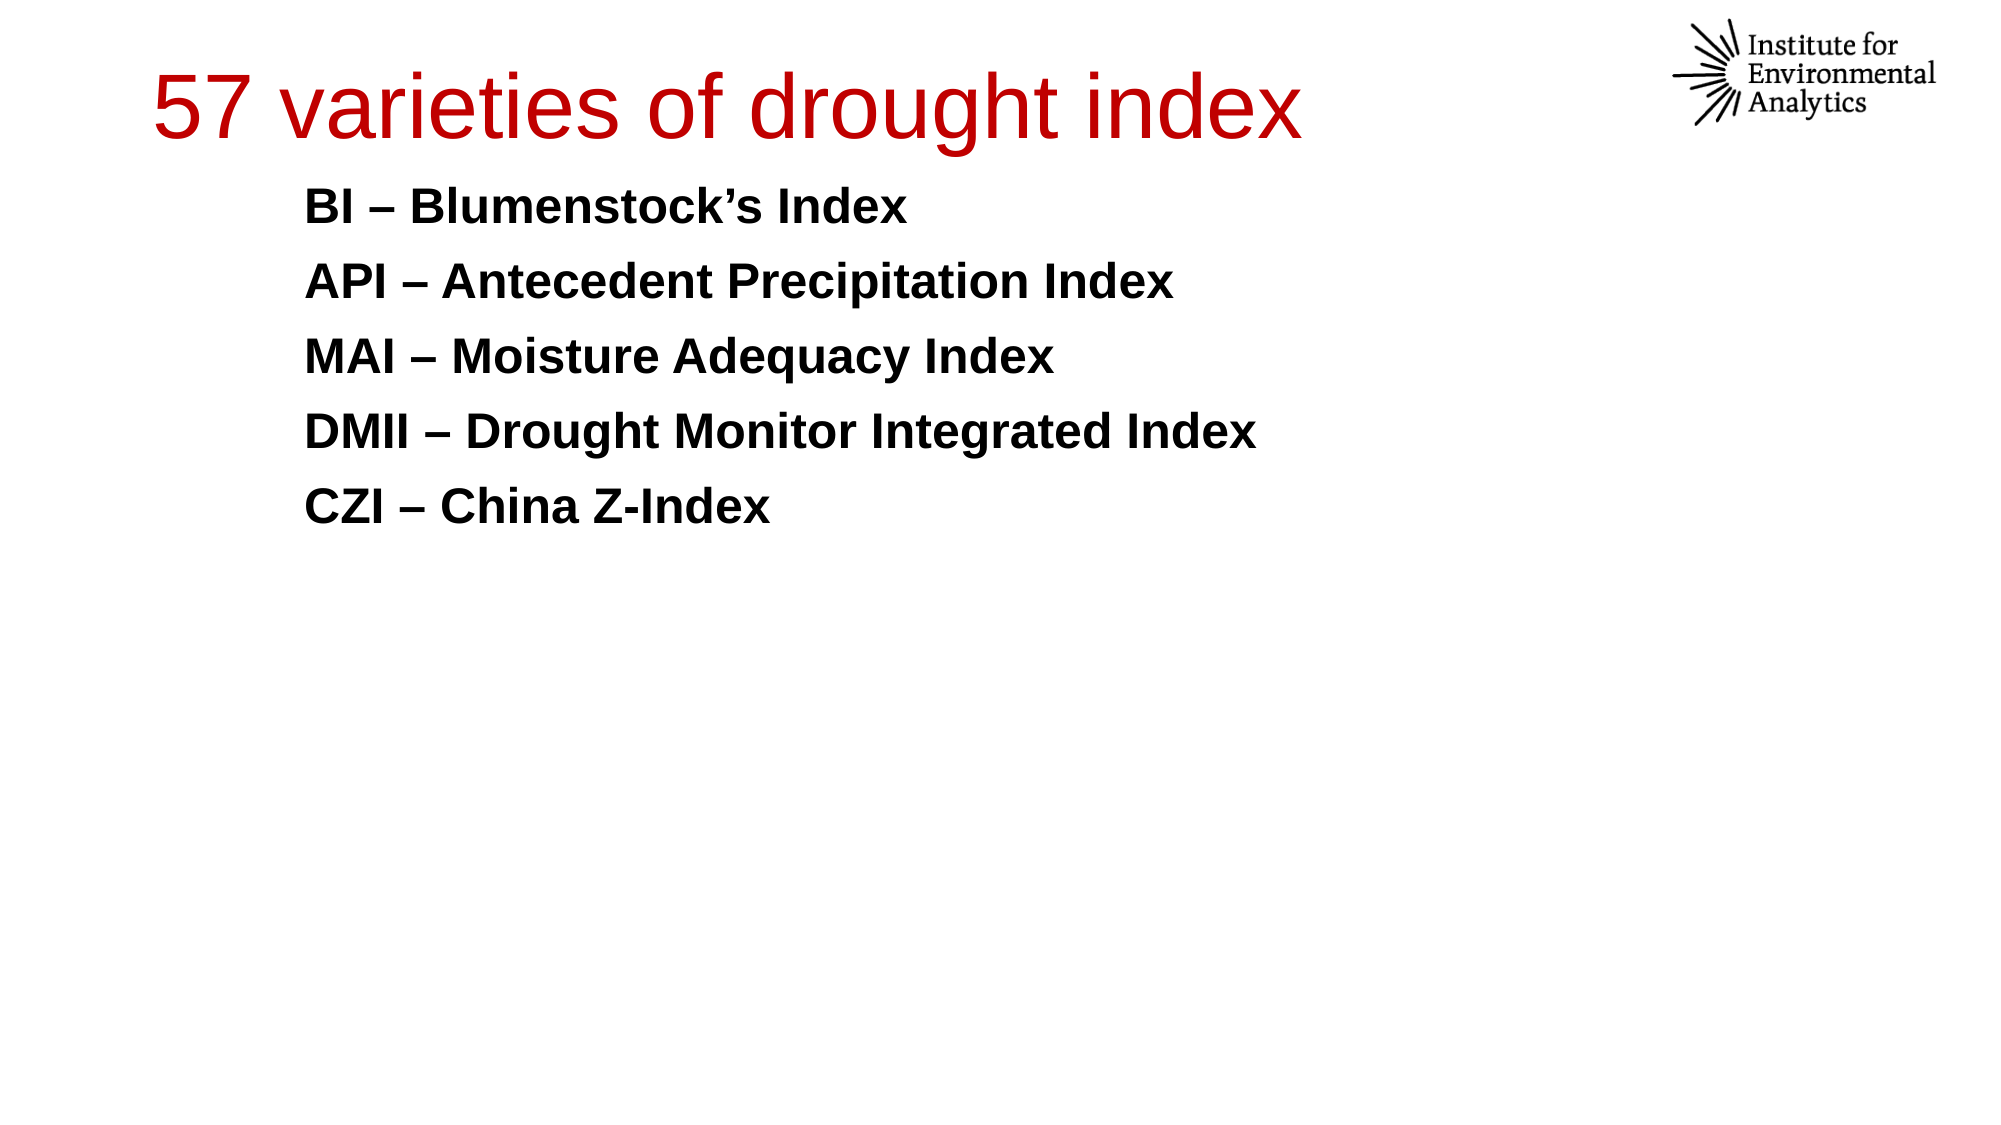

# 57 varieties of drought index
BI – Blumenstock’s Index
API – Antecedent Precipitation Index
MAI – Moisture Adequacy Index
DMII – Drought Monitor Integrated Index
CZI – China Z-Index